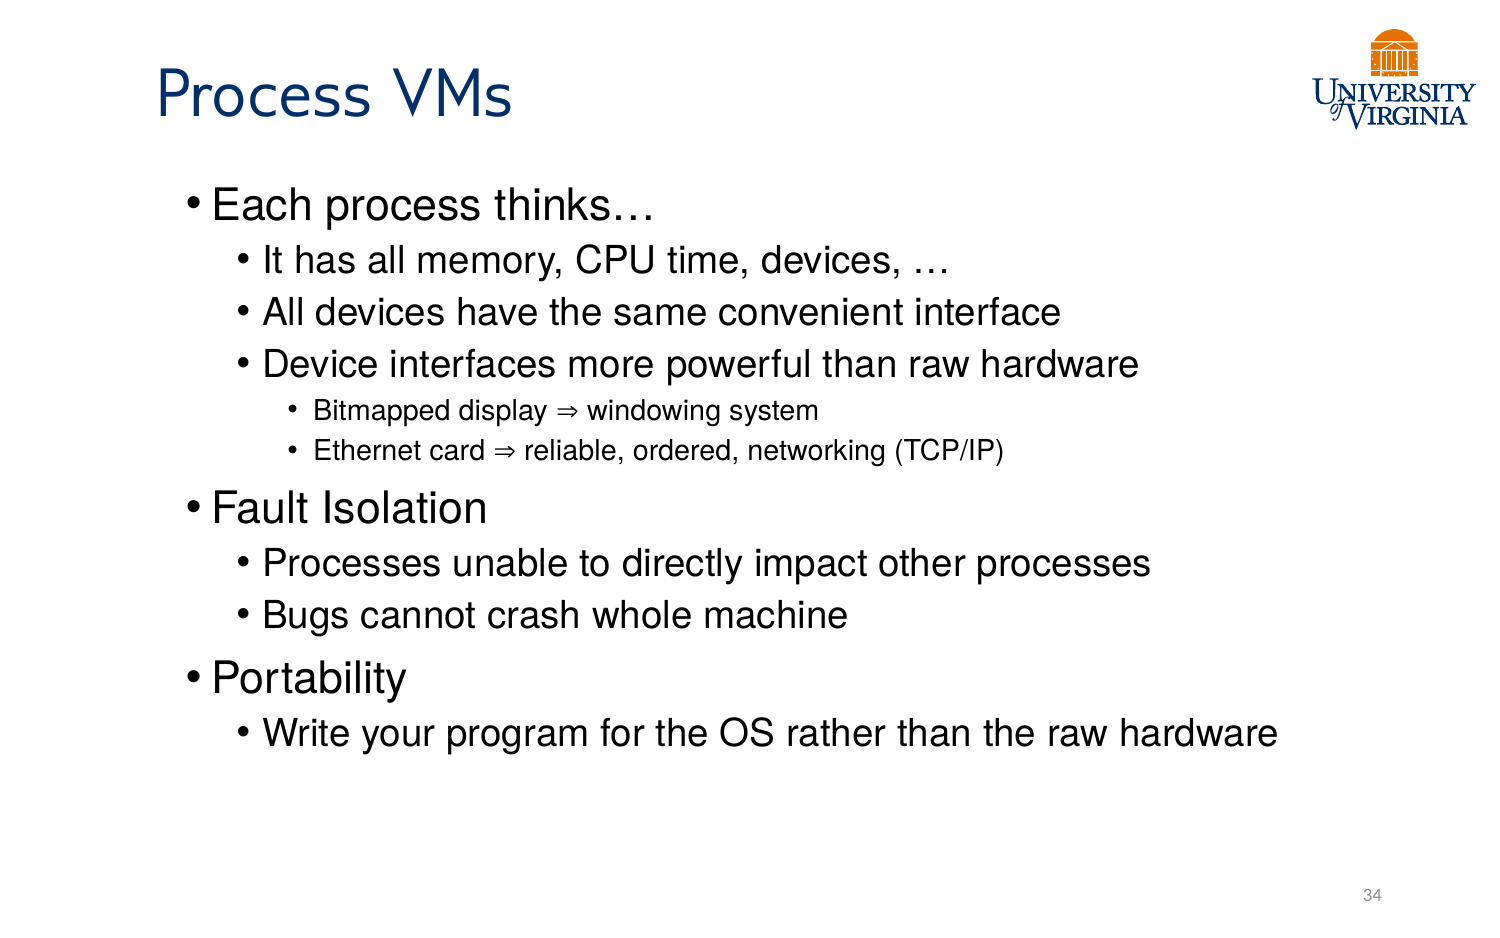

# Process VMs
Each process thinks…
It has all memory, CPU time, devices, …
All devices have the same convenient interface
Device interfaces more powerful than raw hardware
Bitmapped display ⇒ windowing system
Ethernet card ⇒ reliable, ordered, networking (TCP/IP)
Fault Isolation
Processes unable to directly impact other processes
Bugs cannot crash whole machine
Portability
Write your program for the OS rather than the raw hardware
34